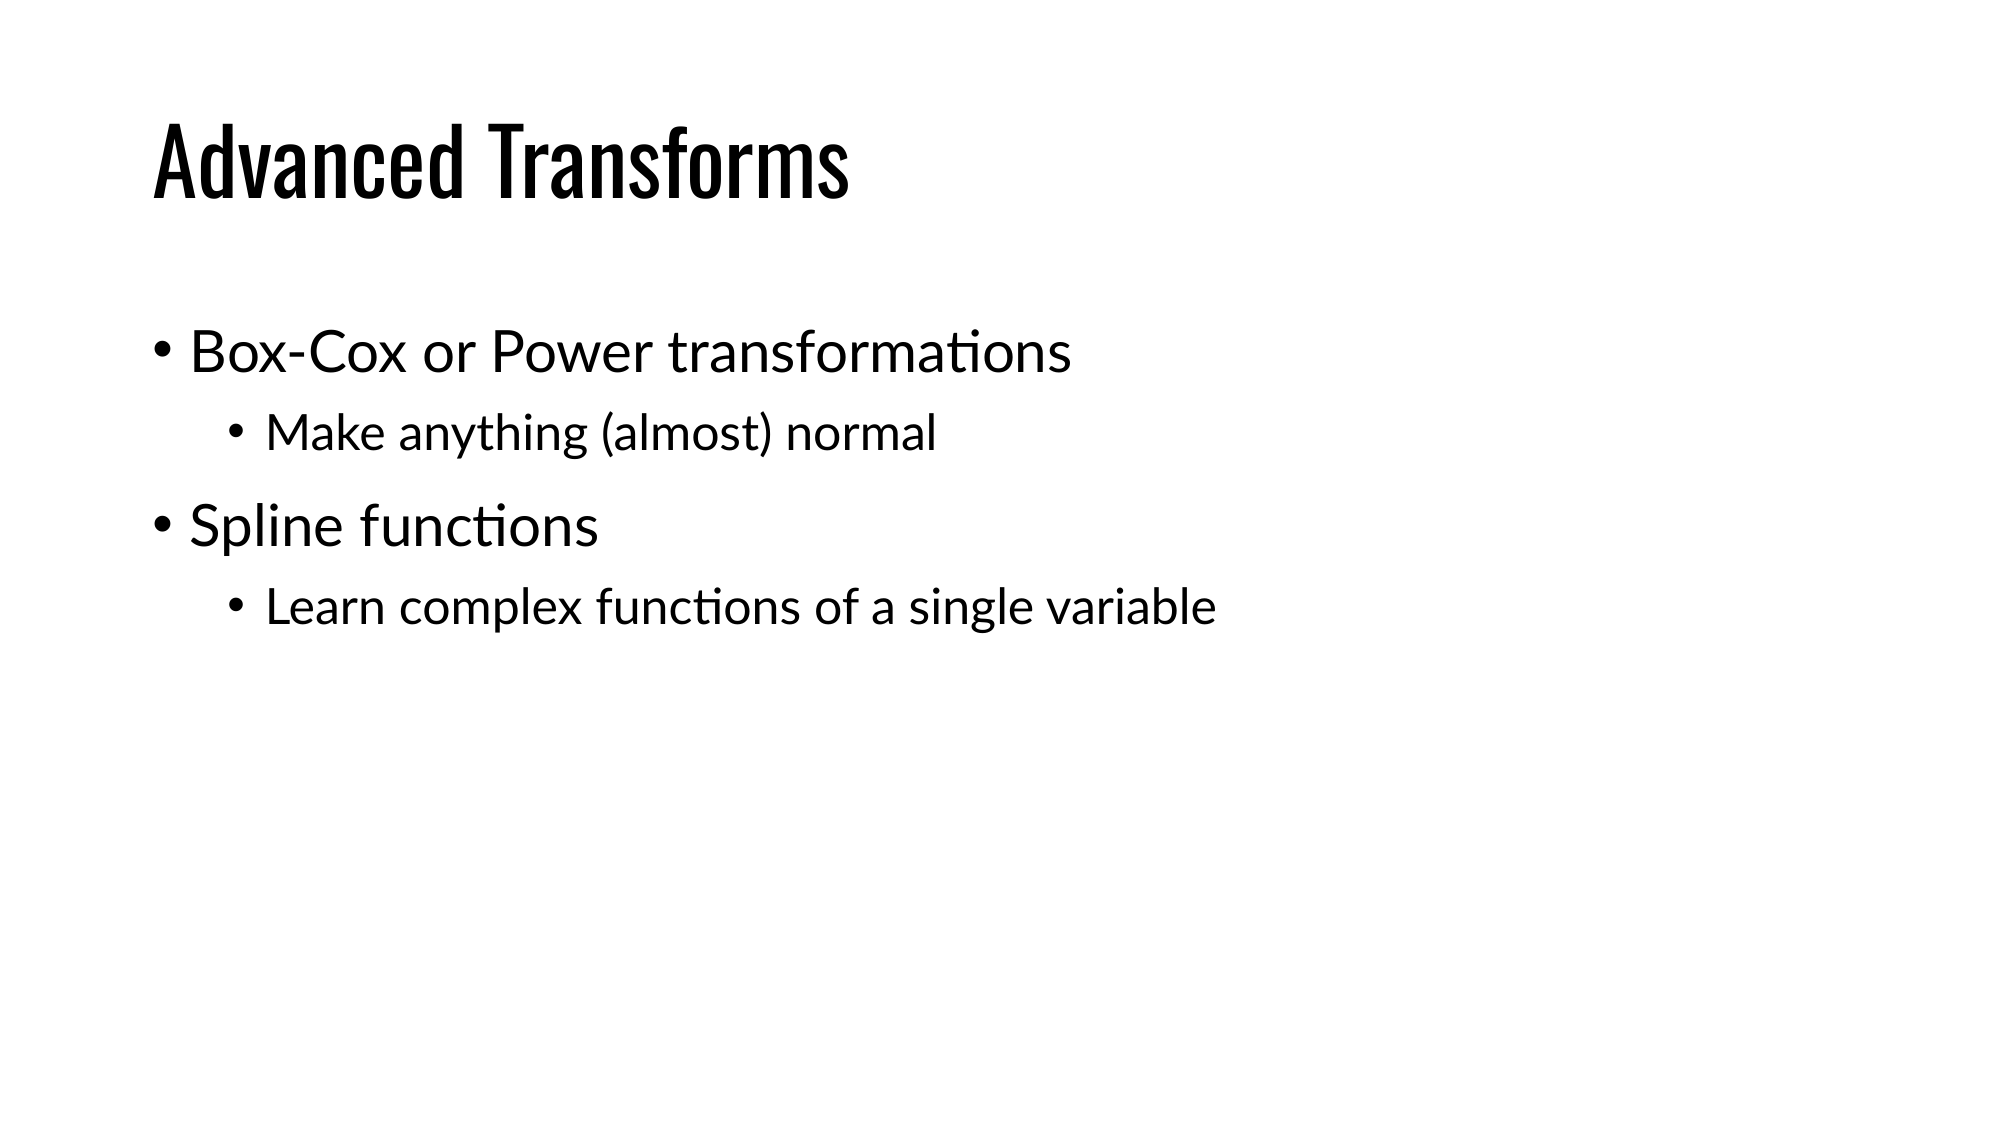

# Advanced Transforms
Box-Cox or Power transformations
Make anything (almost) normal
Spline functions
Learn complex functions of a single variable